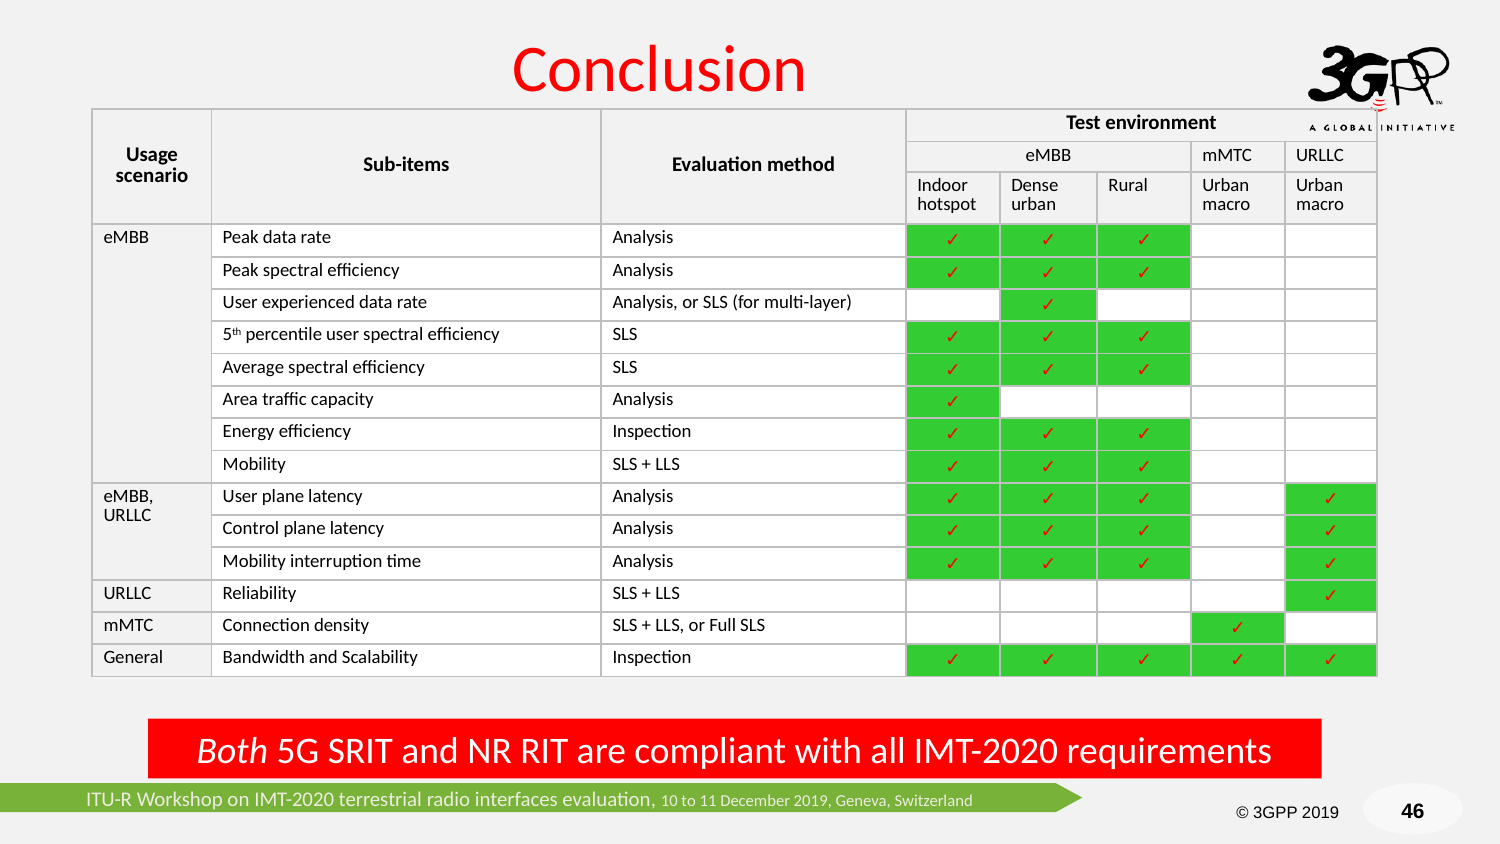

# Conclusion
| Usage scenario | Sub-items | Evaluation method | Test environment |  |  |  |  |
| --- | --- | --- | --- | --- | --- | --- | --- |
|  |  |  | eMBB |  |  | mMTC | URLLC |
|  |  |  | Indoor hotspot | Dense urban | Rural | Urban macro | Urban macro |
| eMBB | Peak data rate | Analysis | ✓ | ✓ | ✓ |  |  |
|  | Peak spectral efficiency | Analysis | ✓ | ✓ | ✓ |  |  |
|  | User experienced data rate | Analysis, or SLS (for multi-layer) |  | ✓ |  |  |  |
|  | 5th percentile user spectral efficiency | SLS | ✓ | ✓ | ✓ |  |  |
|  | Average spectral efficiency | SLS | ✓ | ✓ | ✓ |  |  |
|  | Area traffic capacity | Analysis | ✓ |  |  |  |  |
|  | Energy efficiency | Inspection | ✓ | ✓ | ✓ |  |  |
|  | Mobility | SLS + LLS | ✓ | ✓ | ✓ |  |  |
| eMBB, URLLC | User plane latency | Analysis | ✓ | ✓ | ✓ |  | ✓ |
|  | Control plane latency | Analysis | ✓ | ✓ | ✓ |  | ✓ |
|  | Mobility interruption time | Analysis | ✓ | ✓ | ✓ |  | ✓ |
| URLLC | Reliability | SLS + LLS |  |  |  |  | ✓ |
| mMTC | Connection density | SLS + LLS, or Full SLS |  |  |  | ✓ |  |
| General | Bandwidth and Scalability | Inspection | ✓ | ✓ | ✓ | ✓ | ✓ |
Both 5G SRIT and NR RIT are compliant with all IMT-2020 requirements